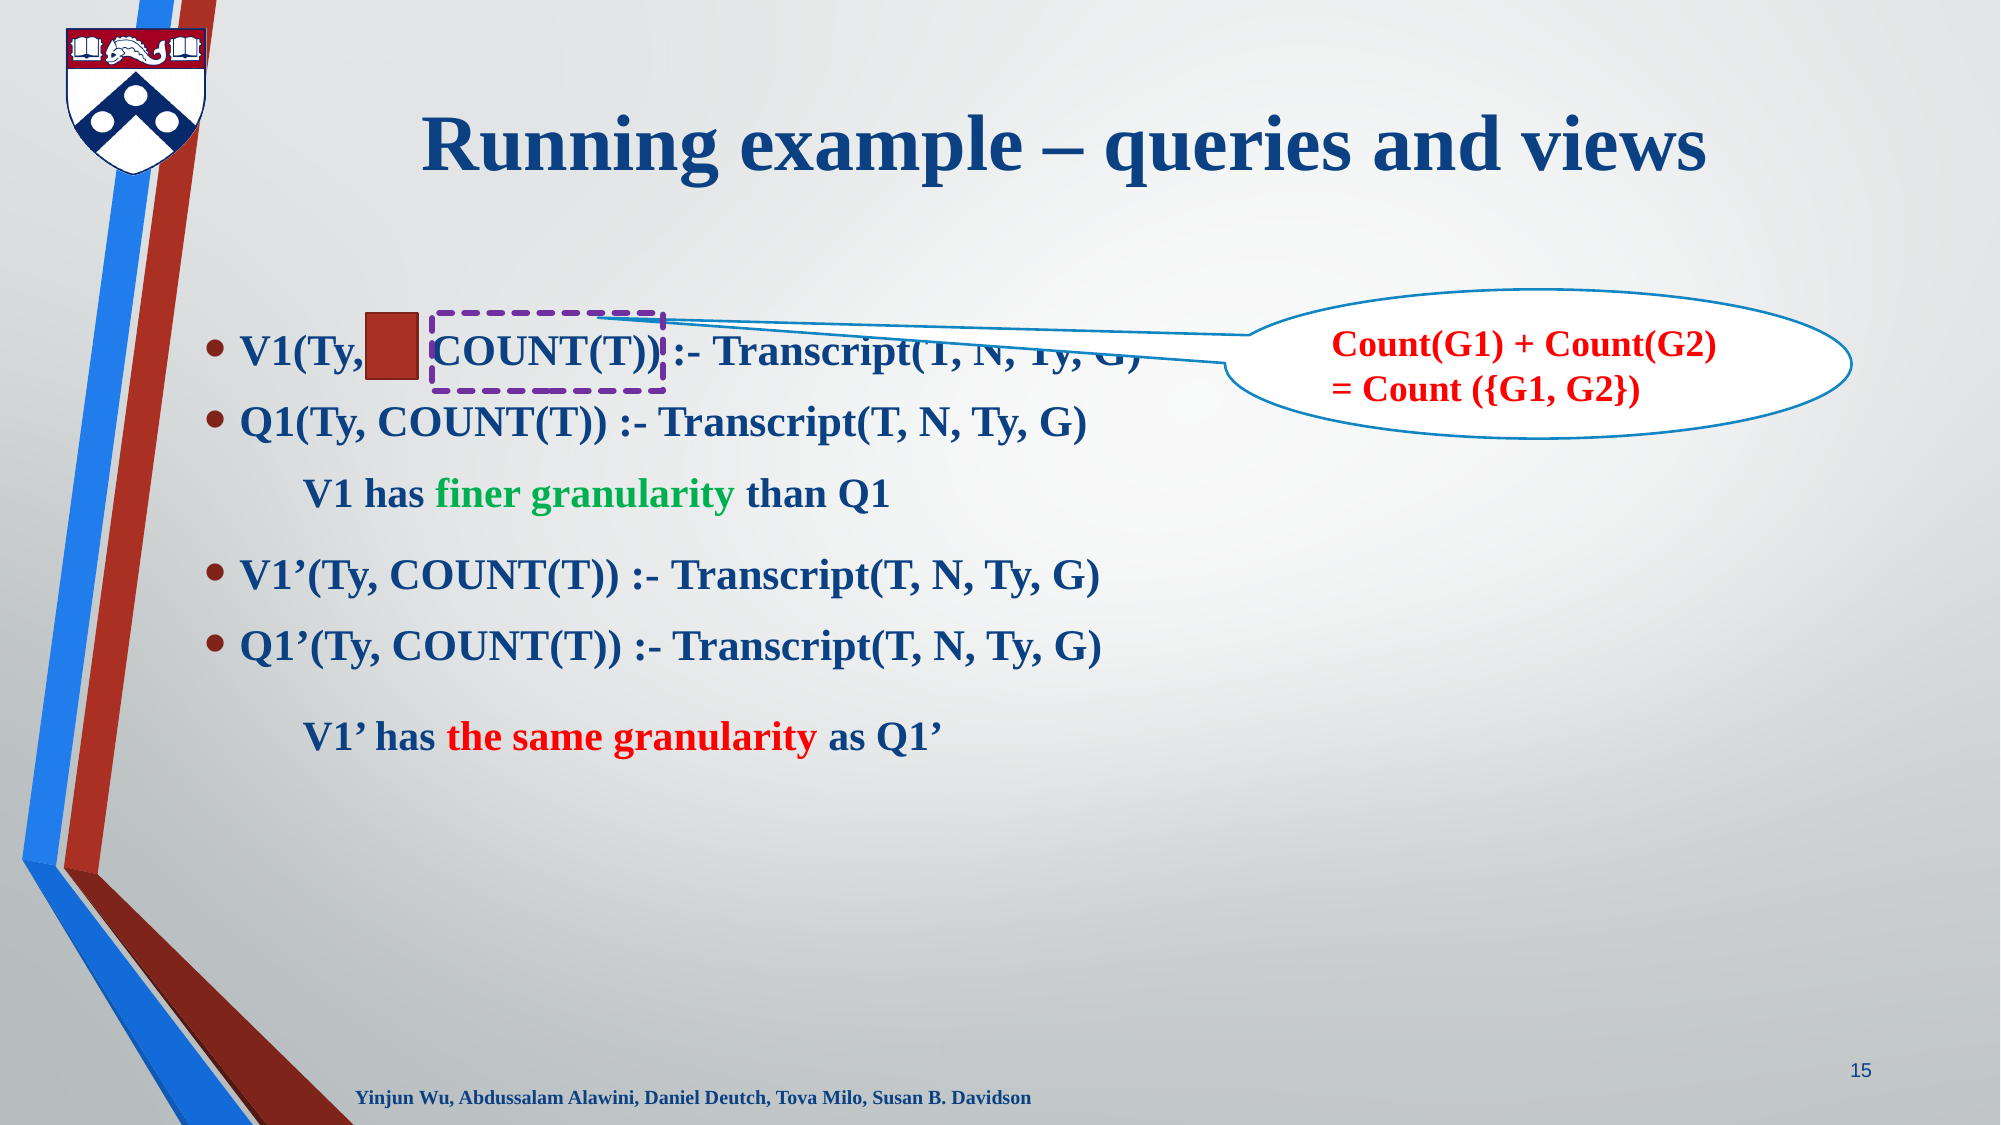

# Running example – queries and views
V1(Ty, G, COUNT(T)) :- Transcript(T, N, Ty, G)
Q1(Ty, COUNT(T)) :- Transcript(T, N, Ty, G)
Count(G1) + Count(G2) = Count ({G1, G2})

V1 has finer granularity than Q1
V1’(Ty, COUNT(T)) :- Transcript(T, N, Ty, G)
Q1’(Ty, COUNT(T)) :- Transcript(T, N, Ty, G)
V1’ has the same granularity as Q1’
15